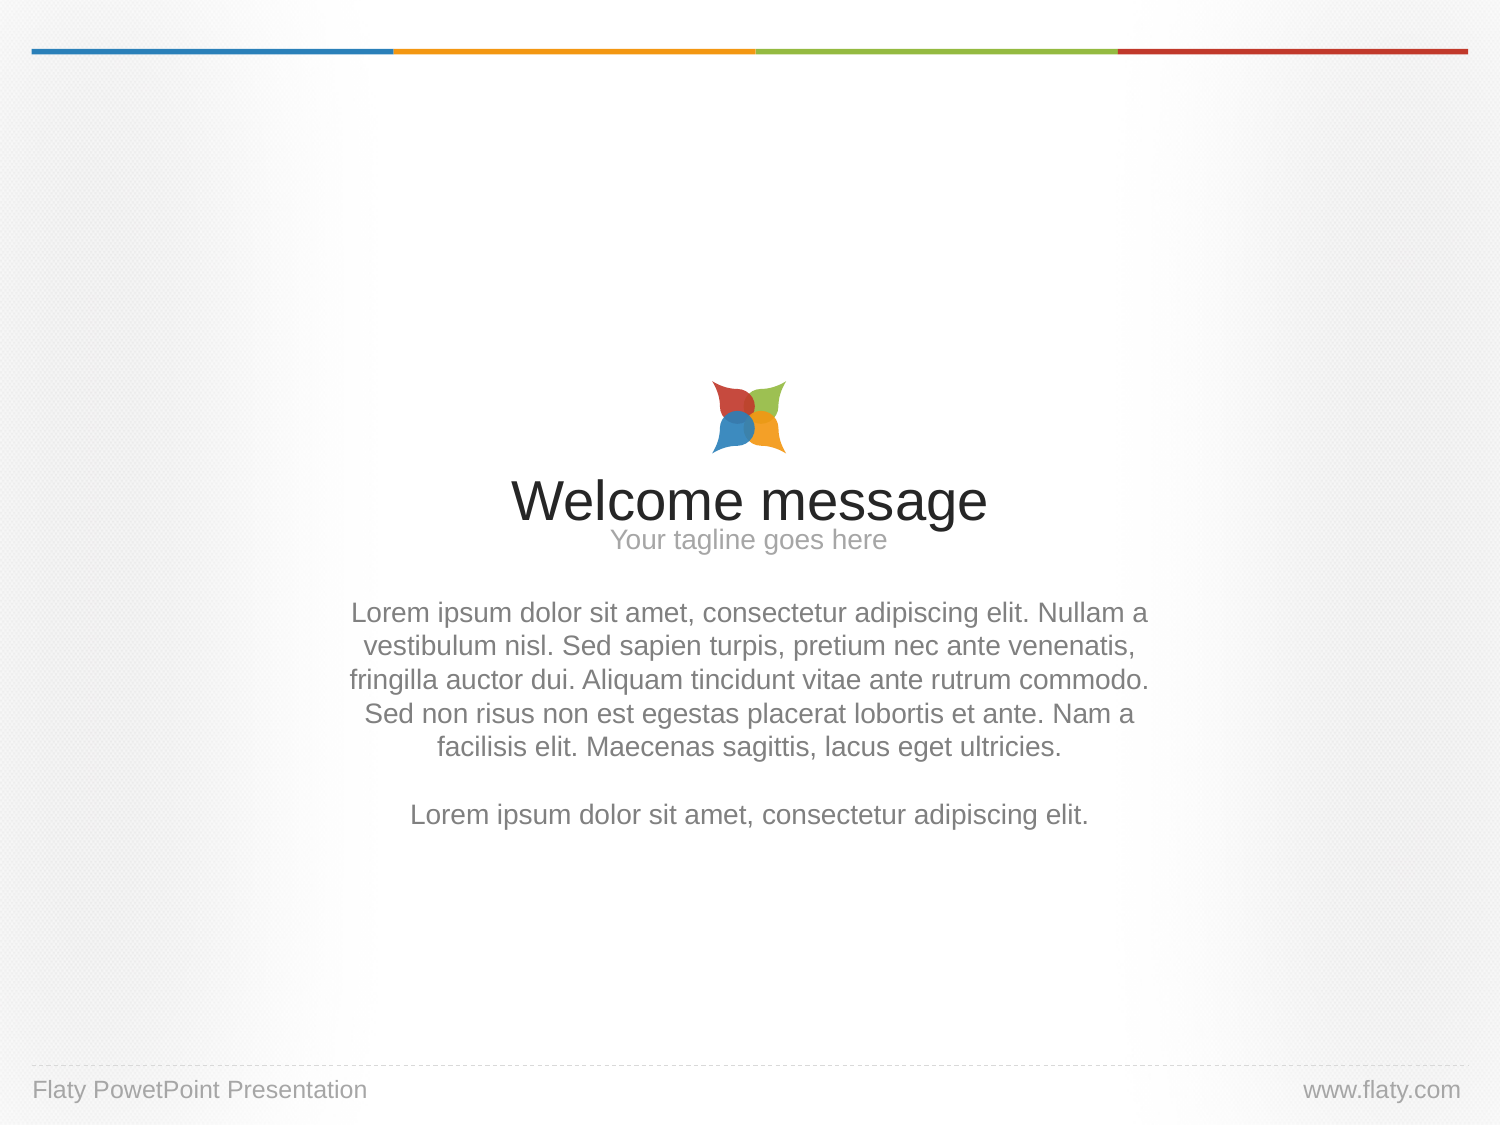

Welcome message
Your tagline goes here
Lorem ipsum dolor sit amet, consectetur adipiscing elit. Nullam a vestibulum nisl. Sed sapien turpis, pretium nec ante venenatis, fringilla auctor dui. Aliquam tincidunt vitae ante rutrum commodo. Sed non risus non est egestas placerat lobortis et ante. Nam a facilisis elit. Maecenas sagittis, lacus eget ultricies.

Lorem ipsum dolor sit amet, consectetur adipiscing elit.
Flaty PowetPoint Presentation
www.flaty.com